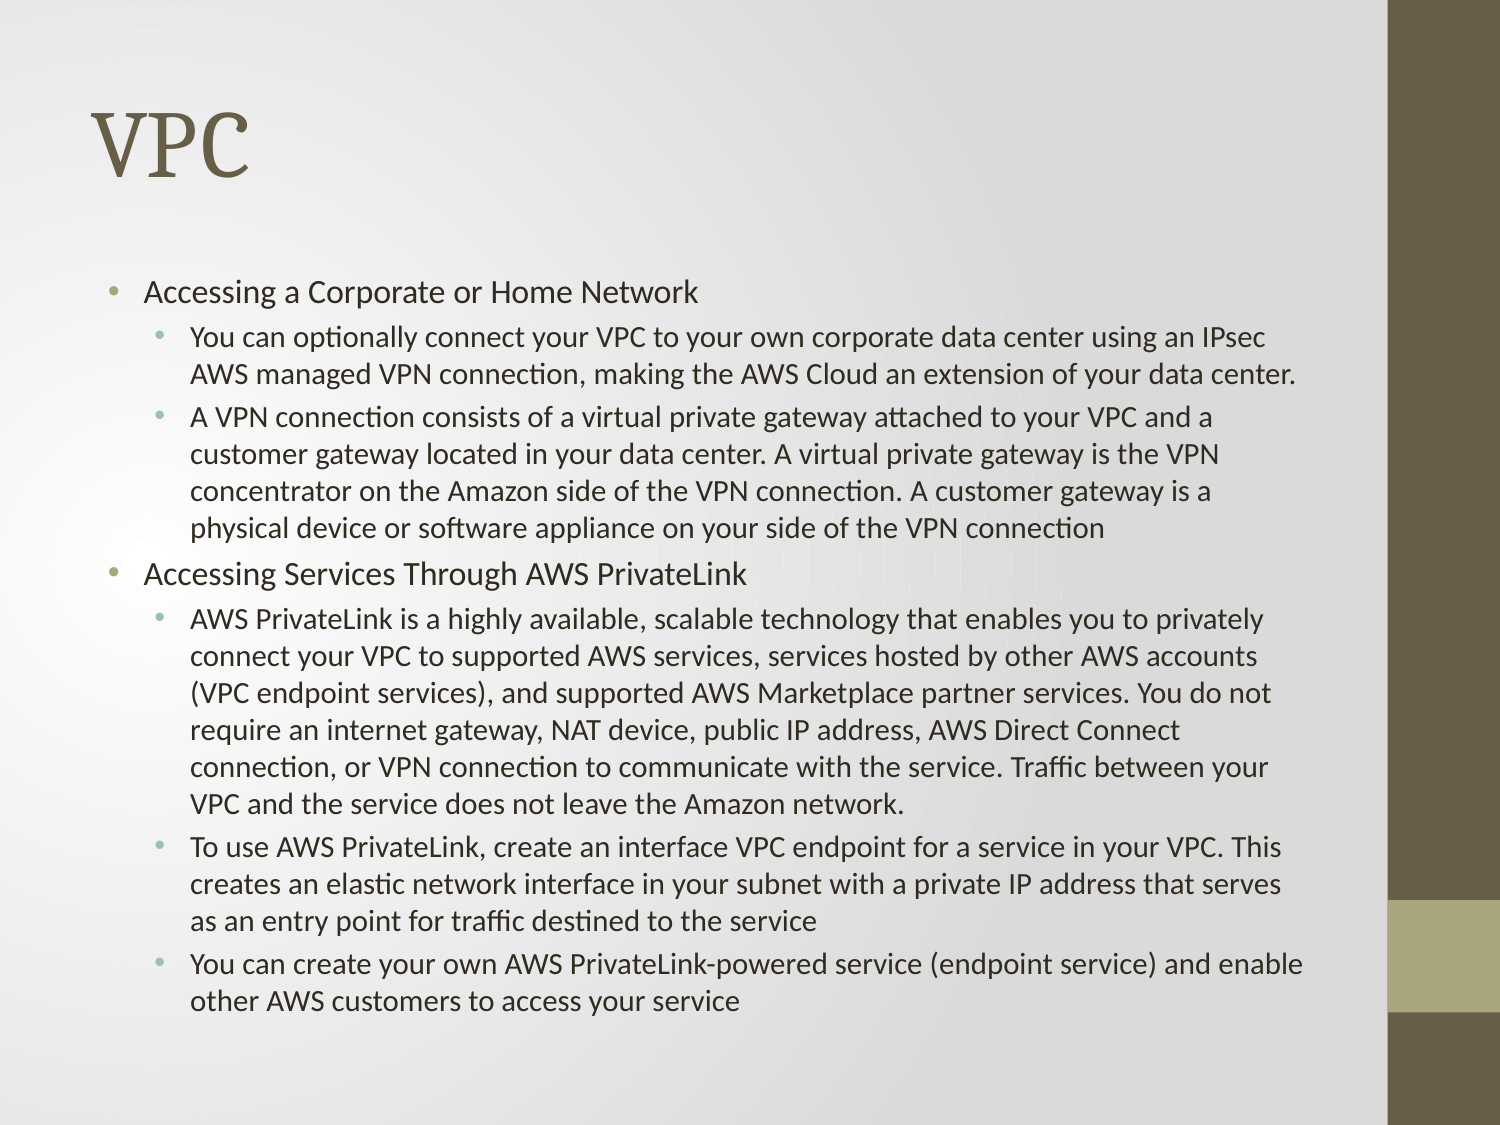

# VPC
Accessing a Corporate or Home Network
You can optionally connect your VPC to your own corporate data center using an IPsec AWS managed VPN connection, making the AWS Cloud an extension of your data center.
A VPN connection consists of a virtual private gateway attached to your VPC and a customer gateway located in your data center. A virtual private gateway is the VPN concentrator on the Amazon side of the VPN connection. A customer gateway is a physical device or software appliance on your side of the VPN connection
Accessing Services Through AWS PrivateLink
AWS PrivateLink is a highly available, scalable technology that enables you to privately connect your VPC to supported AWS services, services hosted by other AWS accounts (VPC endpoint services), and supported AWS Marketplace partner services. You do not require an internet gateway, NAT device, public IP address, AWS Direct Connect connection, or VPN connection to communicate with the service. Traﬃc between your VPC and the service does not leave the Amazon network.
To use AWS PrivateLink, create an interface VPC endpoint for a service in your VPC. This creates an elastic network interface in your subnet with a private IP address that serves as an entry point for traﬃc destined to the service
You can create your own AWS PrivateLink-powered service (endpoint service) and enable other AWS customers to access your service